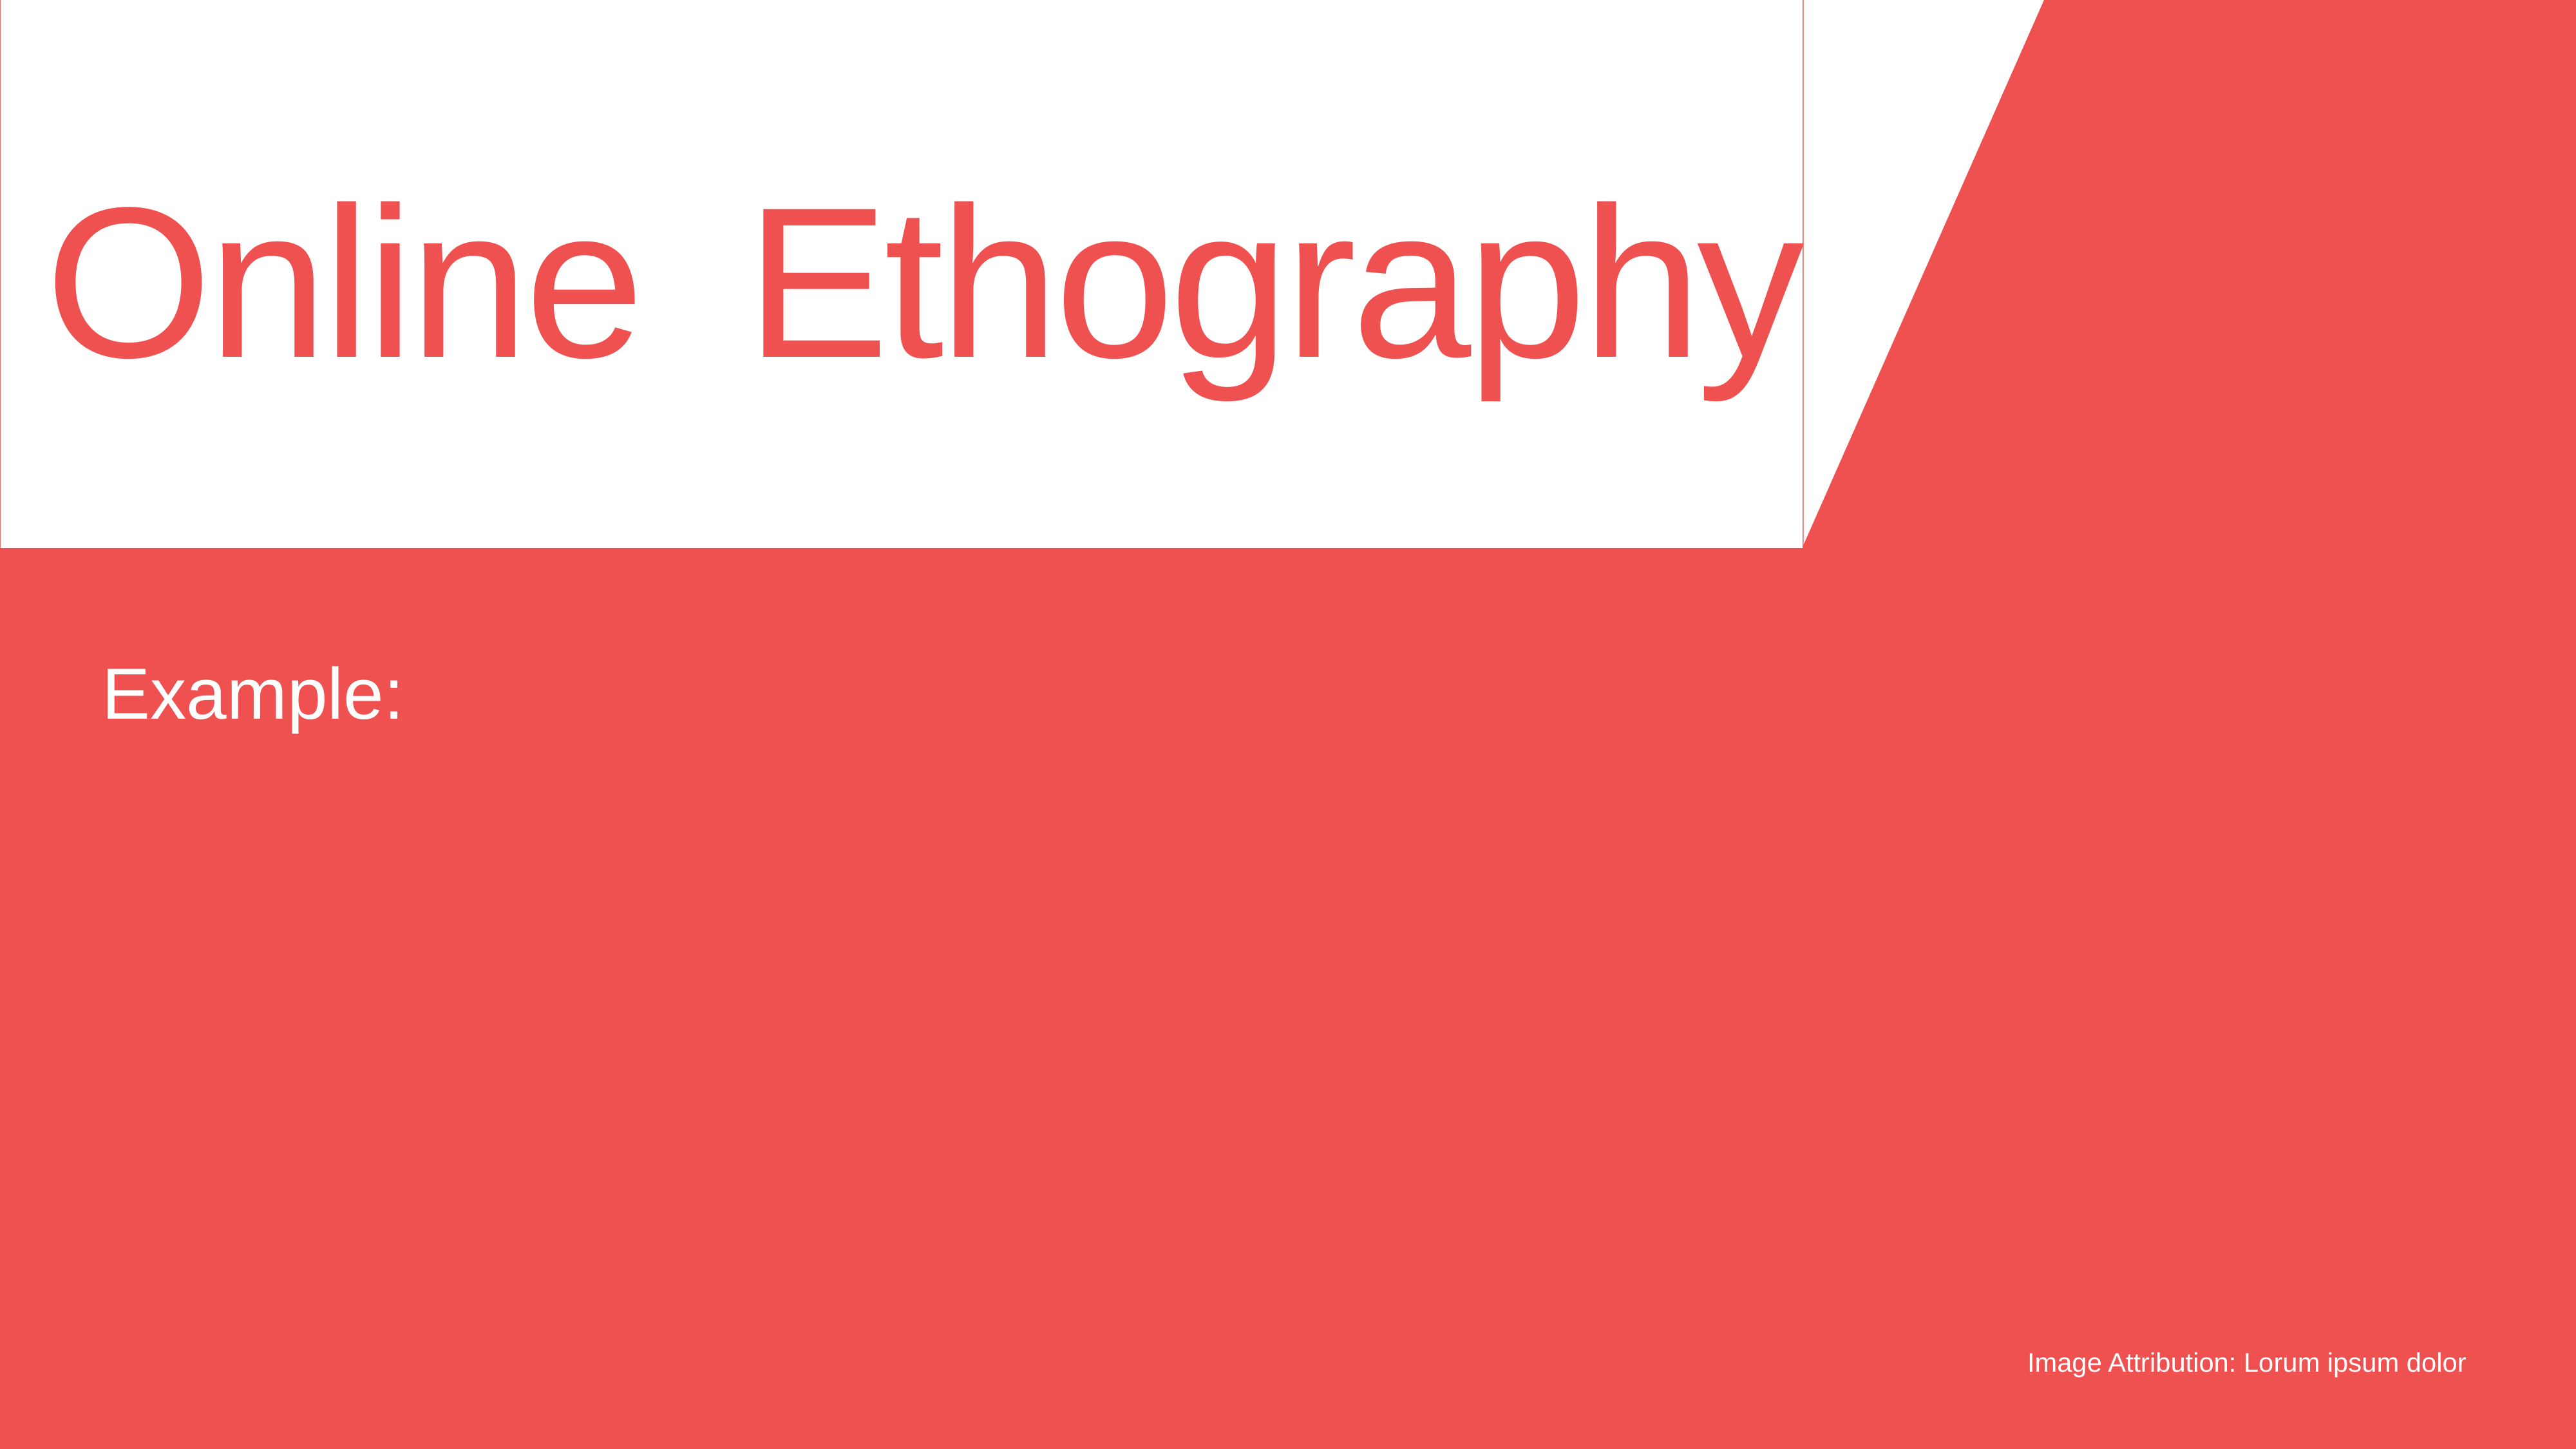

Online 	Ethography

Image Attribution: Lorum ipsum dolor
Example: